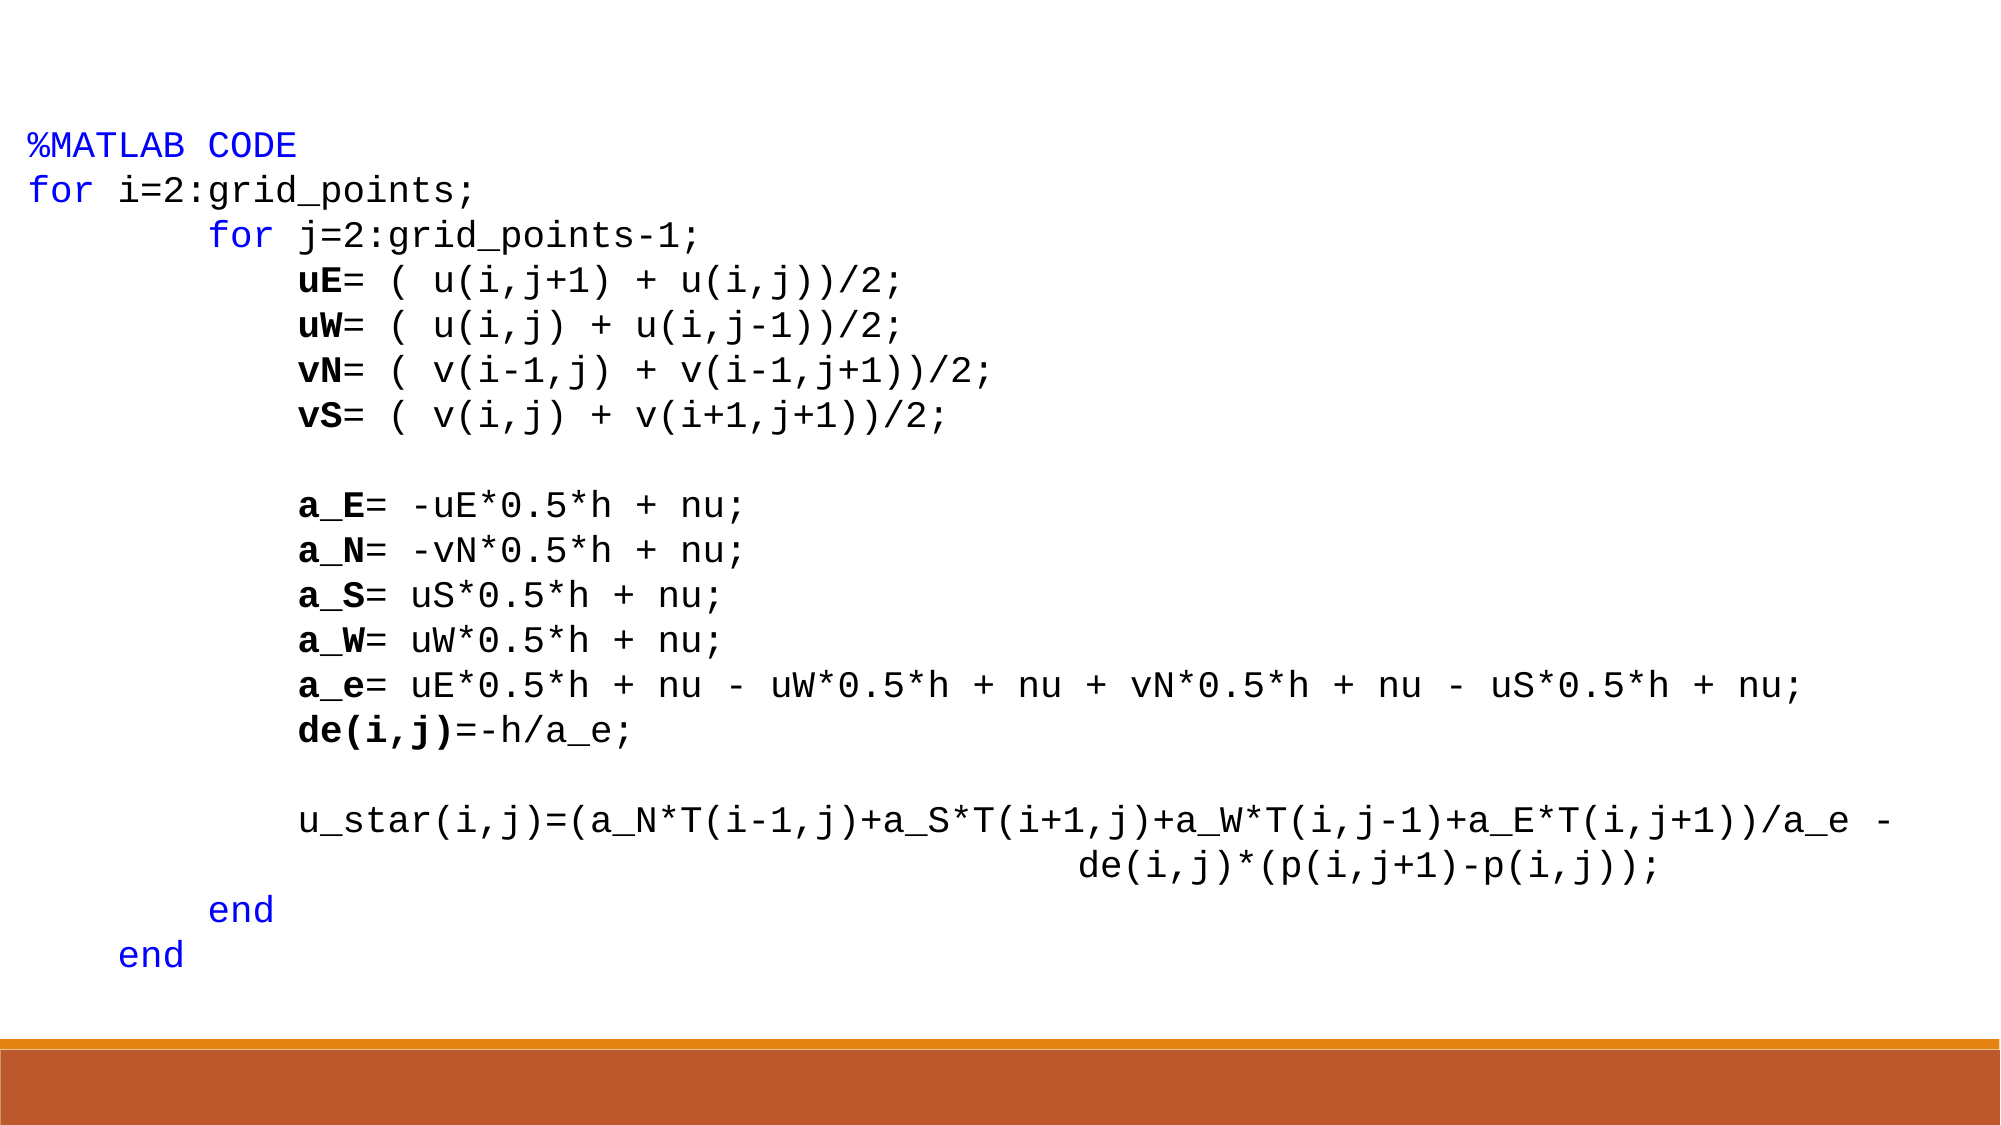

%MATLAB CODE
for i=2:grid_points;
        for j=2:grid_points-1;
            uE= ( u(i,j+1) + u(i,j))/2;
            uW= ( u(i,j) + u(i,j-1))/2;
            vN= ( v(i-1,j) + v(i-1,j+1))/2;
            vS= ( v(i,j) + v(i+1,j+1))/2;

            a_E= -uE*0.5*h + nu;
            a_N= -vN*0.5*h + nu;
            a_S= uS*0.5*h + nu;
            a_W= uW*0.5*h + nu;
            a_e= uE*0.5*h + nu - uW*0.5*h + nu + vN*0.5*h + nu - uS*0.5*h + nu;
            de(i,j)=-h/a_e;

            u_star(i,j)=(a_N*T(i-1,j)+a_S*T(i+1,j)+a_W*T(i,j-1)+a_E*T(i,j+1))/a_e -
							de(i,j)*(p(i,j+1)-p(i,j));
        end
    end